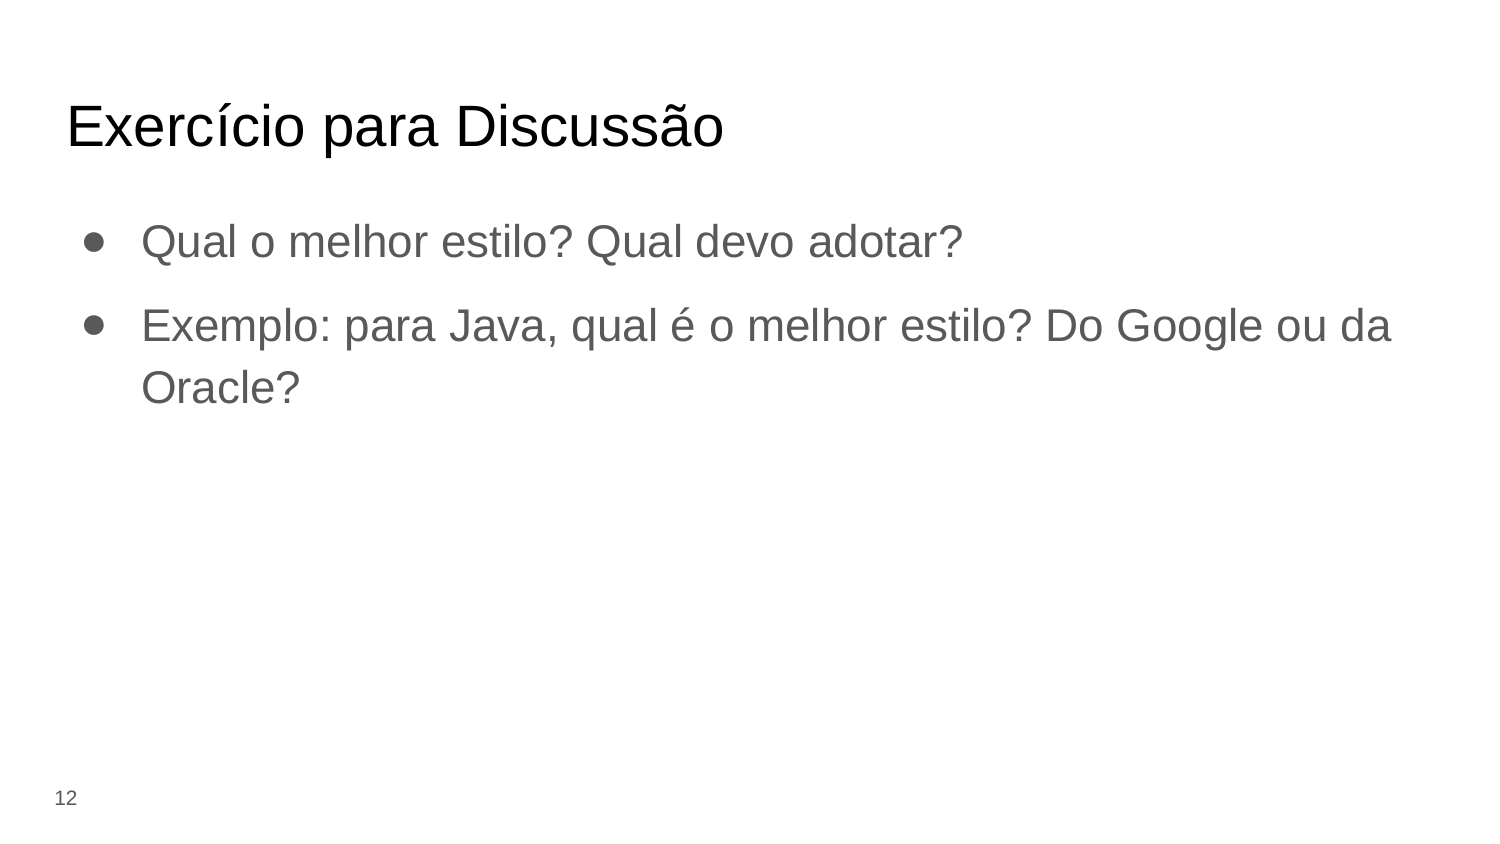

# Exercício para Discussão
Qual o melhor estilo? Qual devo adotar?
Exemplo: para Java, qual é o melhor estilo? Do Google ou da Oracle?
12